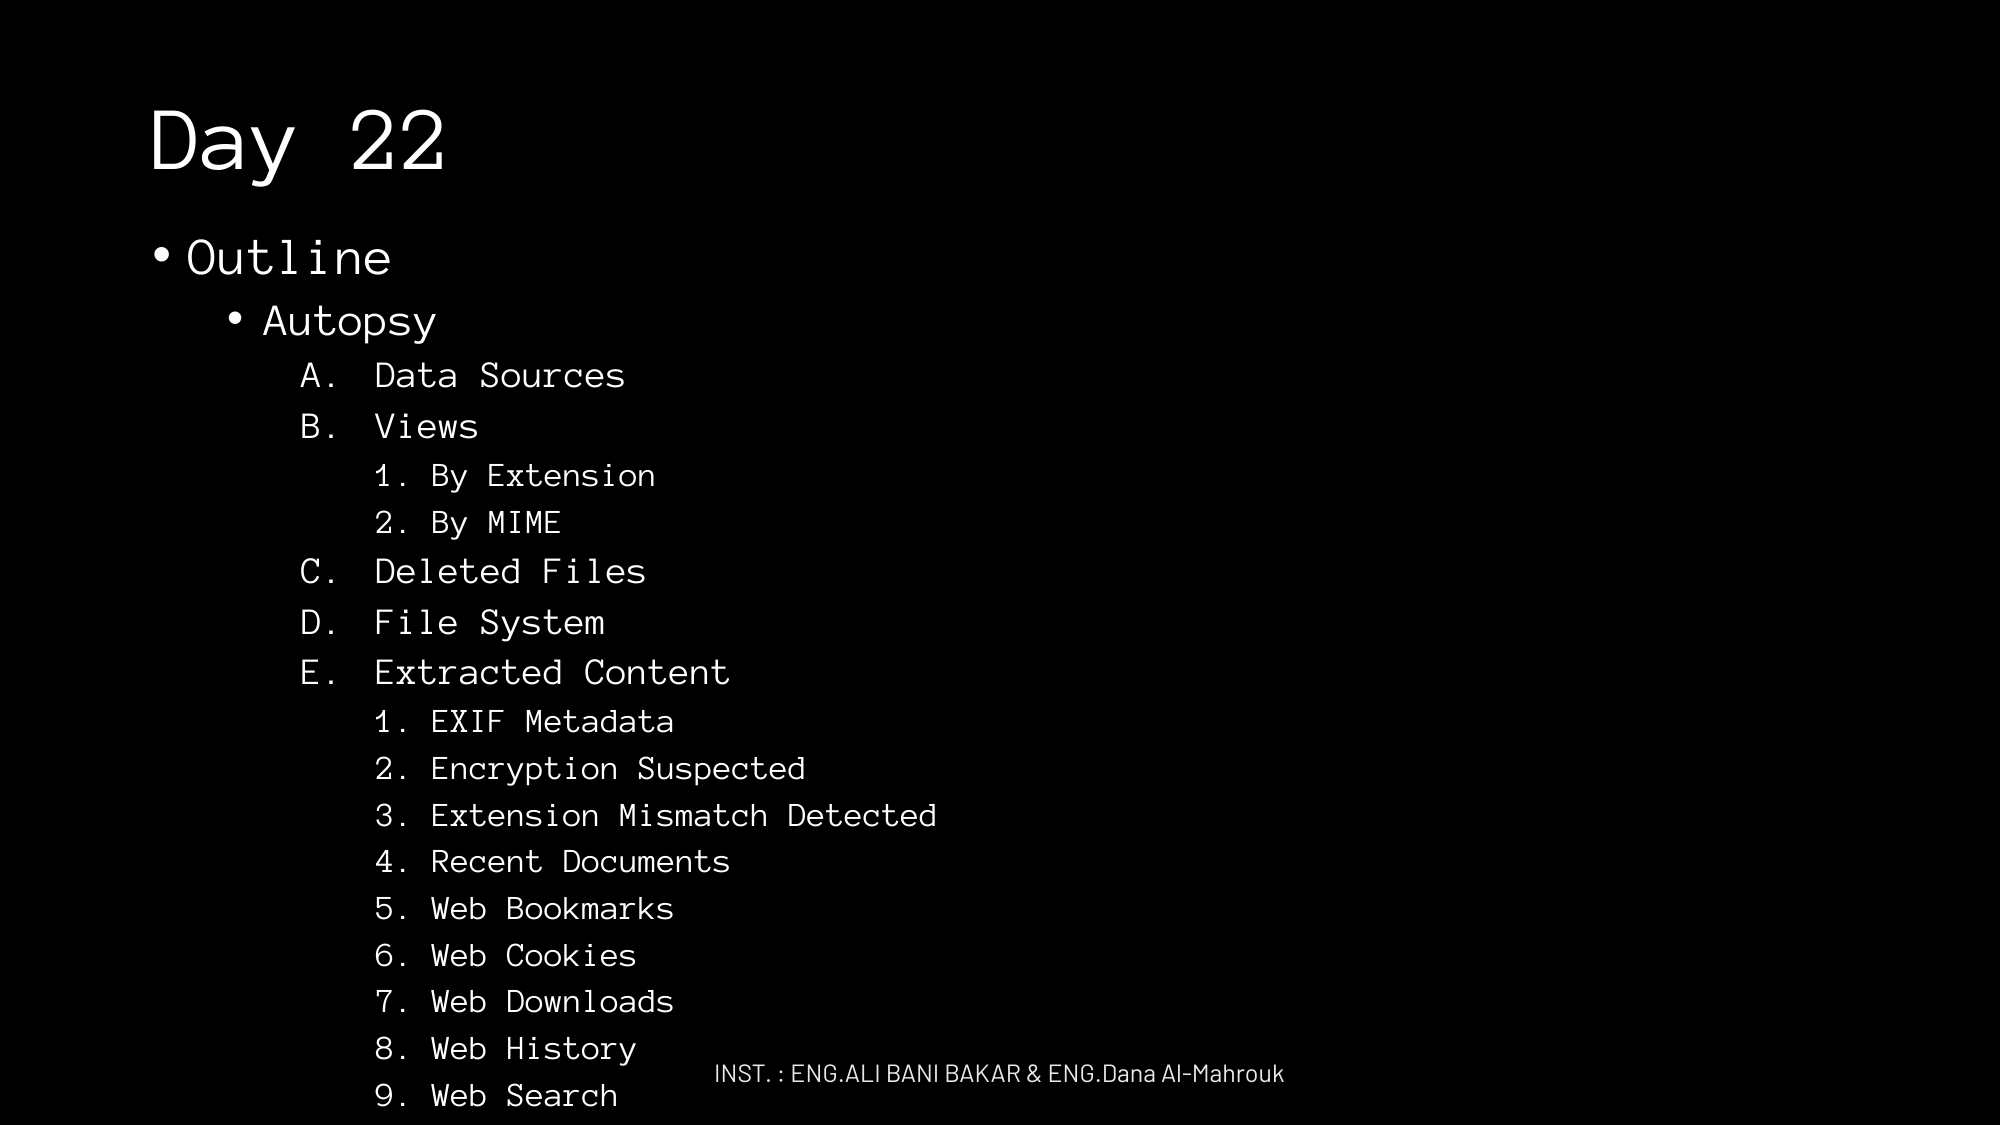

# Day 22
Outline
Autopsy
Data Sources
Views
By Extension
By MIME
Deleted Files
File System
Extracted Content
EXIF Metadata
Encryption Suspected
Extension Mismatch Detected
Recent Documents
Web Bookmarks
Web Cookies
Web Downloads
Web History
Web Search
INST. : ENG.ALI BANI BAKAR & ENG.Dana Al-Mahrouk